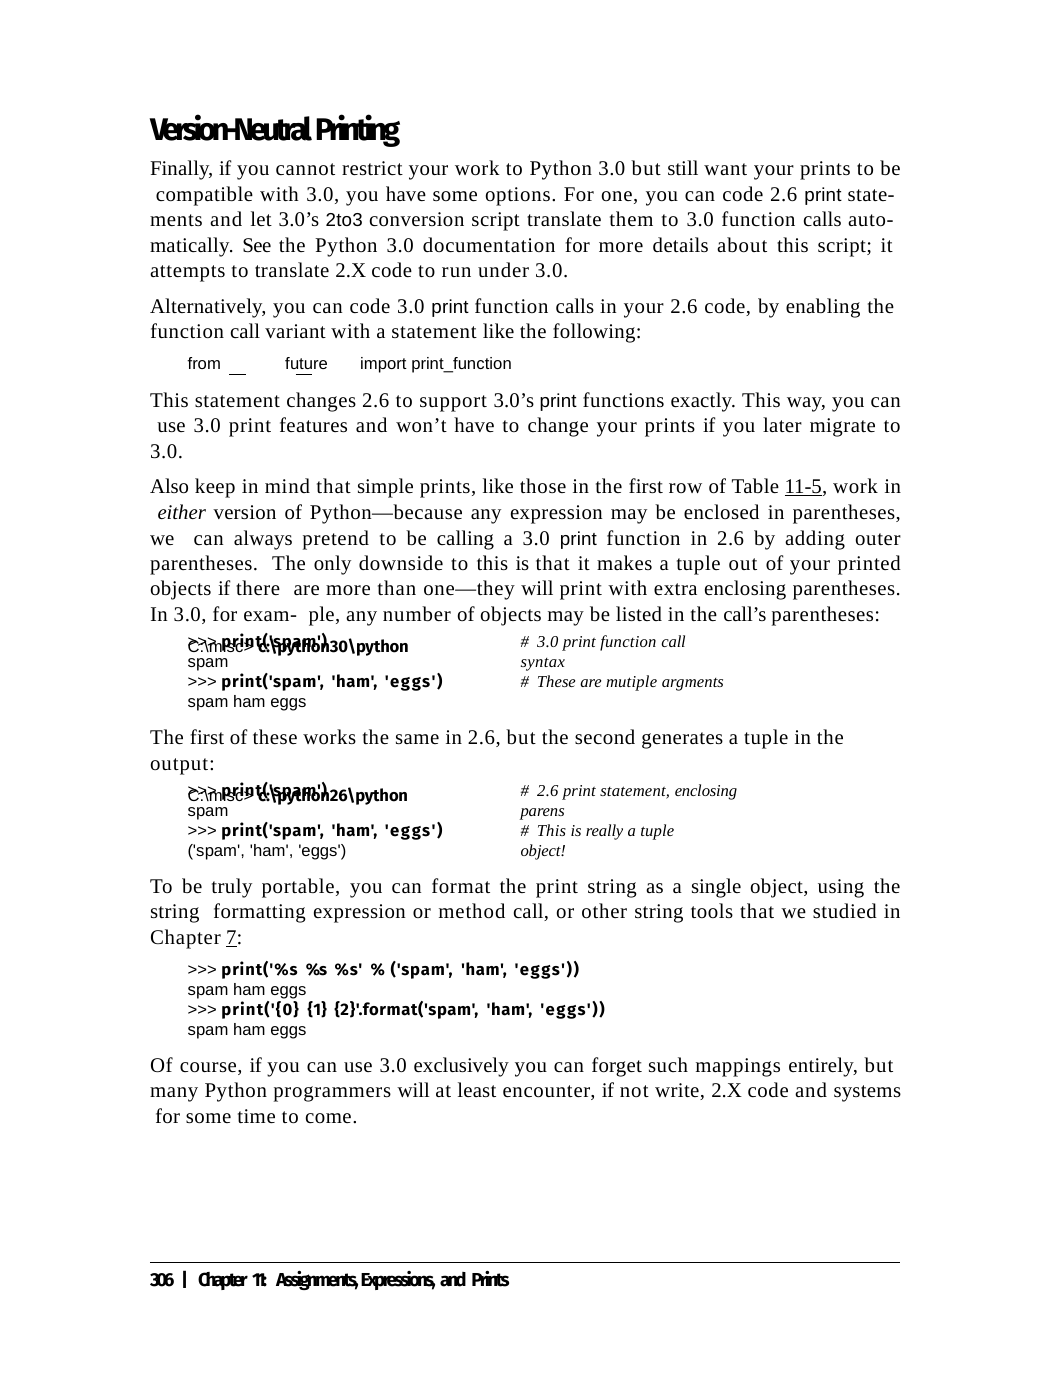

Version-Neutral Printing
Finally, if you cannot restrict your work to Python 3.0 but still want your prints to be  compatible with 3.0, you have some options. For one, you can code 2.6 print state-  ments and let 3.0’s 2to3 conversion script translate them to 3.0 function calls auto-  matically. See the Python 3.0 documentation for more details about this script; it  attempts to translate 2.X code to run under 3.0.
Alternatively, you can code 3.0 print function calls in your 2.6 code, by enabling the  function call variant with a statement like the following:
from	future	import print_function
This statement changes 2.6 to support 3.0’s print functions exactly. This way, you can  use 3.0 print features and won’t have to change your prints if you later migrate to 3.0.
Also keep in mind that simple prints, like those in the first row of Table 11-5, work in  either version of Python—because any expression may be enclosed in parentheses, we  can always pretend to be calling a 3.0 print function in 2.6 by adding outer parentheses.  The only downside to this is that it makes a tuple out of your printed objects if there  are more than one—they will print with extra enclosing parentheses. In 3.0, for exam-  ple, any number of objects may be listed in the call’s parentheses:
C:\misc> c:\python30\python

>>> print('spam')
spam
>>> print('spam', 'ham', 'eggs')
spam ham eggs
# 3.0 print function call syntax
# These are mutiple argments
The first of these works the same in 2.6, but the second generates a tuple in the output:
C:\misc> c:\python26\python
>>> print('spam')
spam
>>> print('spam', 'ham', 'eggs')
('spam', 'ham', 'eggs')
# 2.6 print statement, enclosing parens
# This is really a tuple object!
To be truly portable, you can format the print string as a single object, using the string  formatting expression or method call, or other string tools that we studied in Chapter 7:
>>> print('%s %s %s' % ('spam', 'ham', 'eggs'))
spam ham eggs
>>> print('{0} {1} {2}'.format('spam', 'ham', 'eggs'))
spam ham eggs
Of course, if you can use 3.0 exclusively you can forget such mappings entirely, but  many Python programmers will at least encounter, if not write, 2.X code and systems  for some time to come.

306  |  Chapter 11:  Assignments, Expressions, and Prints